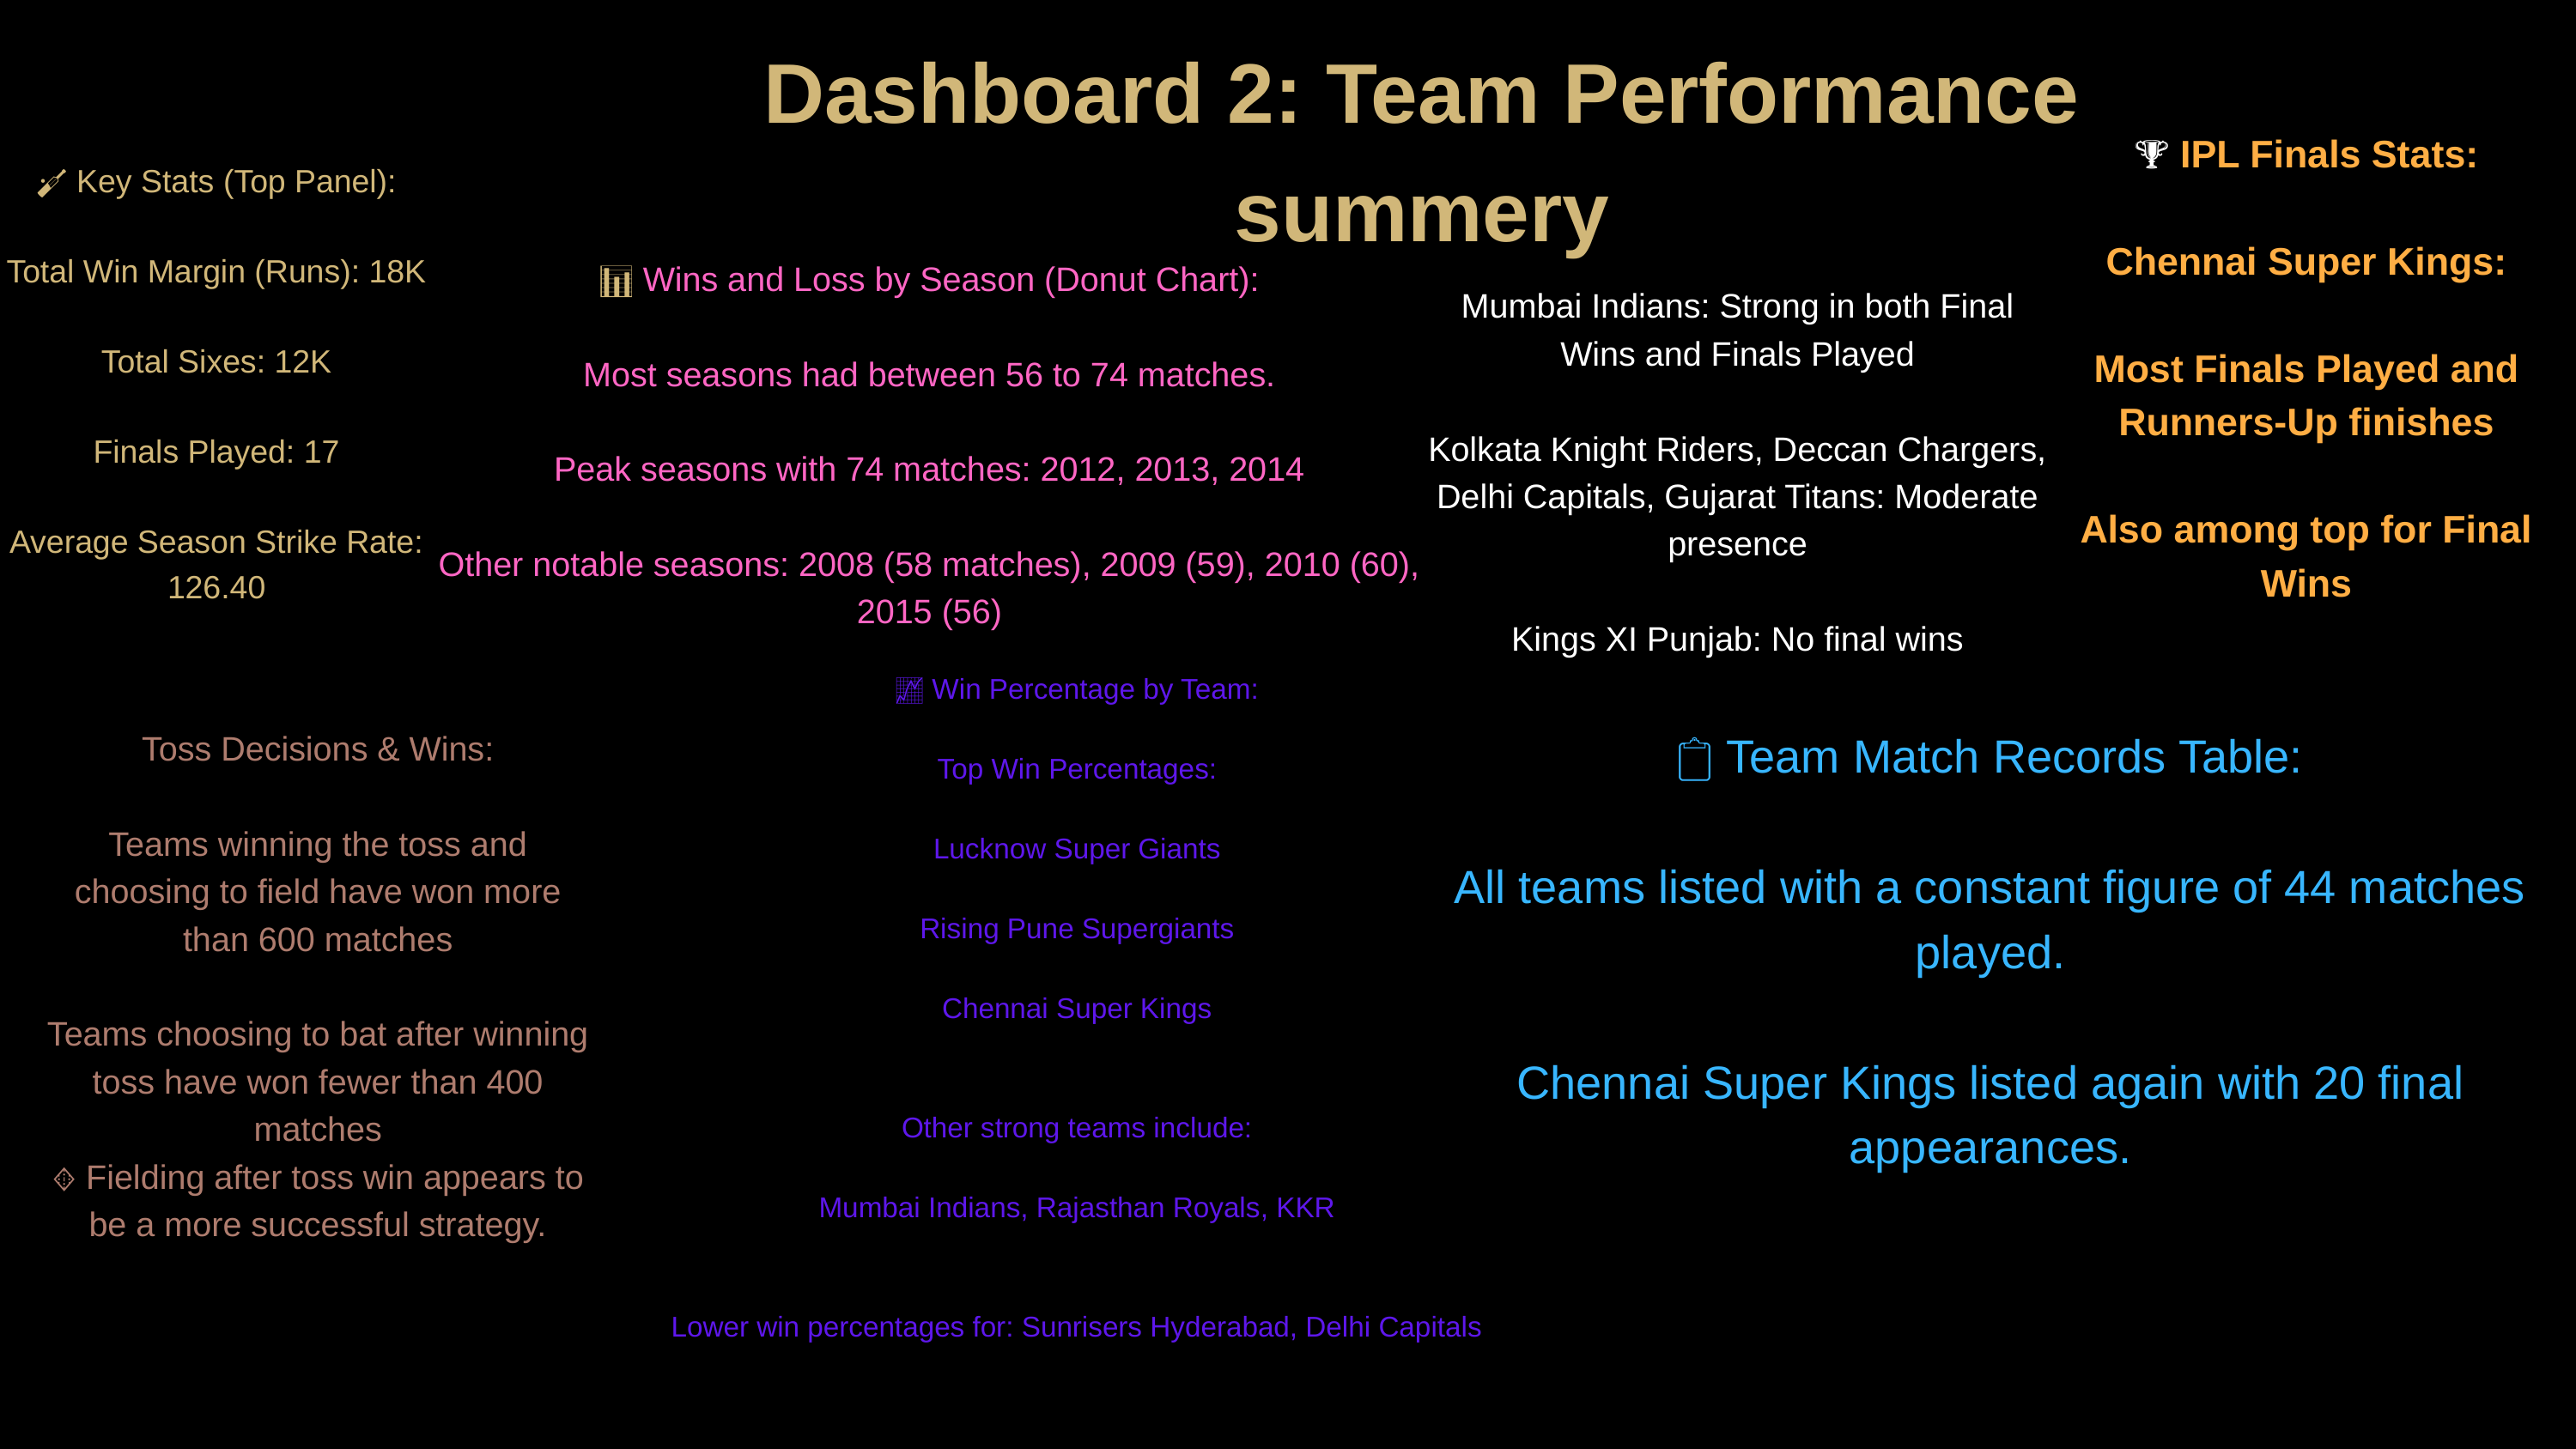

Dashboard 2: Team Performance
summery
🏆 IPL Finals Stats:

Chennai Super Kings:

Most Finals Played and Runners-Up finishes

Also among top for Final Wins

🏏 Key Stats (Top Panel):

Total Win Margin (Runs): 18K

Total Sixes: 12K

Finals Played: 17

Average Season Strike Rate: 126.40

📊 Wins and Loss by Season (Donut Chart):

Most seasons had between 56 to 74 matches.

Peak seasons with 74 matches: 2012, 2013, 2014

Other notable seasons: 2008 (58 matches), 2009 (59), 2010 (60), 2015 (56)

Mumbai Indians: Strong in both Final Wins and Finals Played

Kolkata Knight Riders, Deccan Chargers, Delhi Capitals, Gujarat Titans: Moderate presence

Kings XI Punjab: No final wins

📈 Win Percentage by Team:

Top Win Percentages:

Lucknow Super Giants

Rising Pune Supergiants

Chennai Super Kings

Other strong teams include:

Mumbai Indians, Rajasthan Royals, KKR

Lower win percentages for: Sunrisers Hyderabad, Delhi Capitals

📋 Team Match Records Table:

All teams listed with a constant figure of 44 matches played.

Chennai Super Kings listed again with 20 final appearances.

Toss Decisions & Wins:

Teams winning the toss and choosing to field have won more than 600 matches

Teams choosing to bat after winning toss have won fewer than 400 matches
🔸 Fielding after toss win appears to be a more successful strategy.